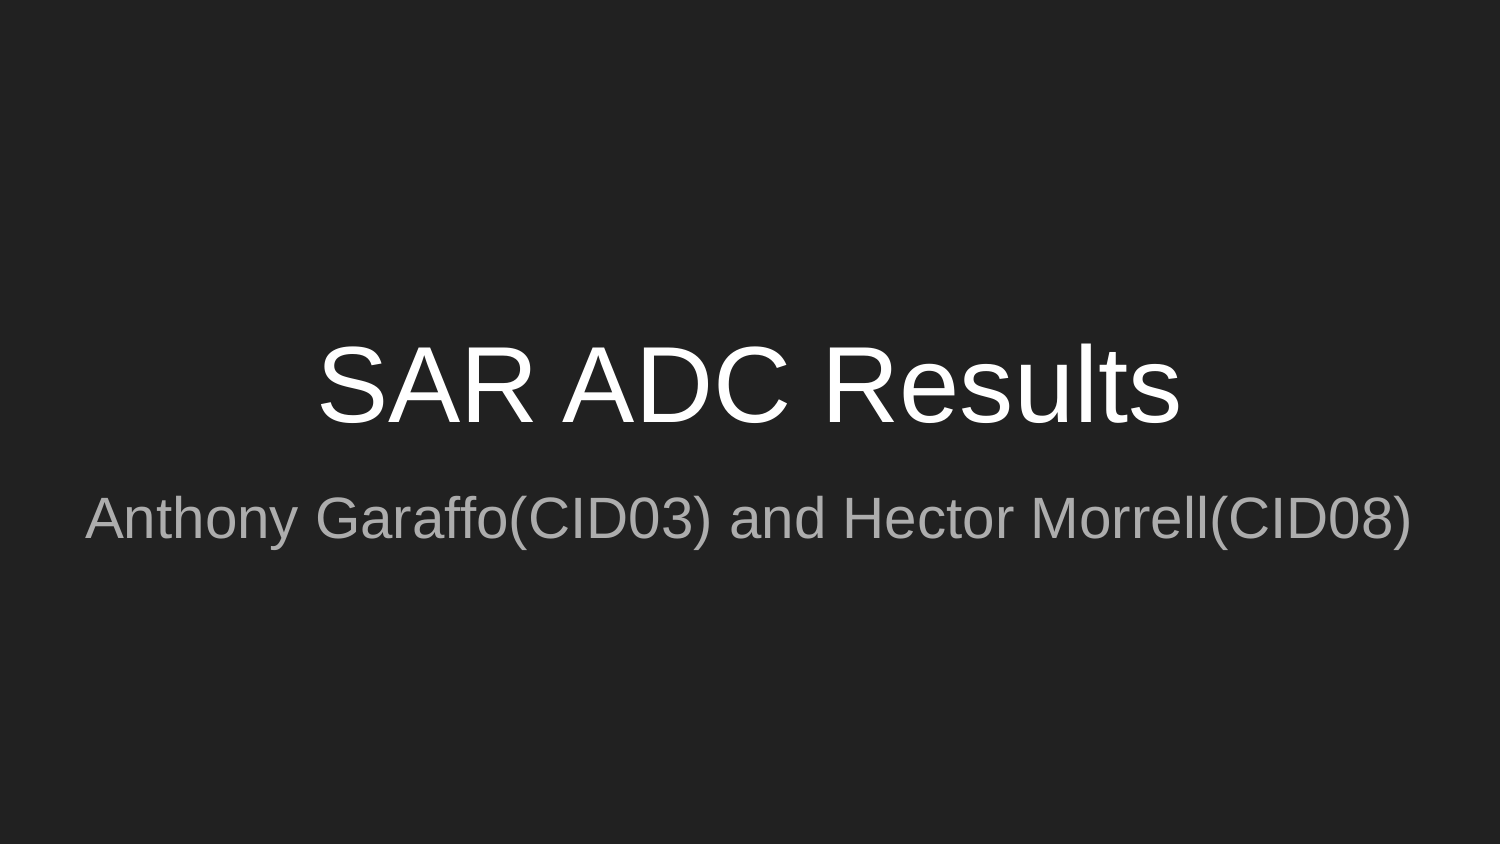

# SAR ADC Results
Anthony Garaffo(CID03) and Hector Morrell(CID08)